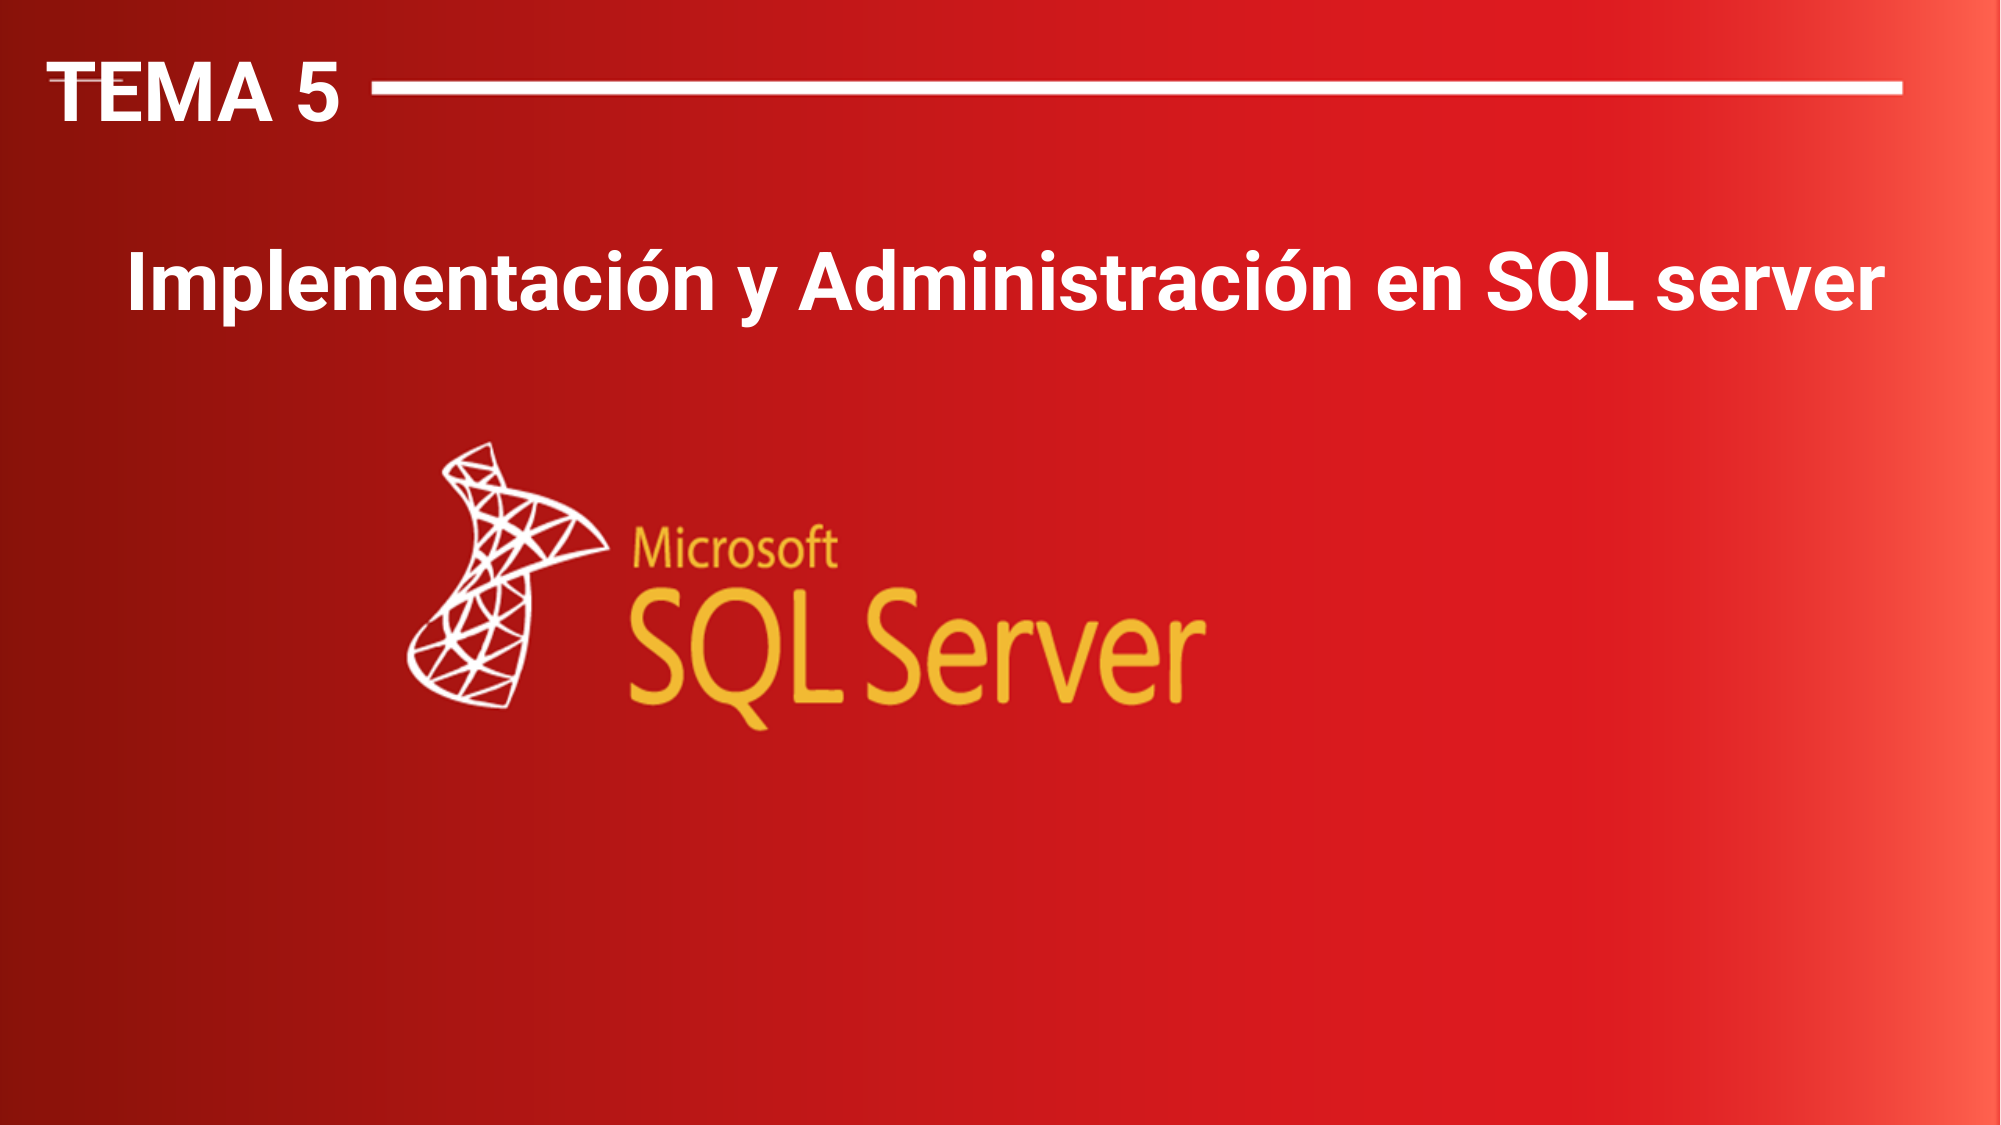

TEMA 5
Implementación y Administración en SQL server